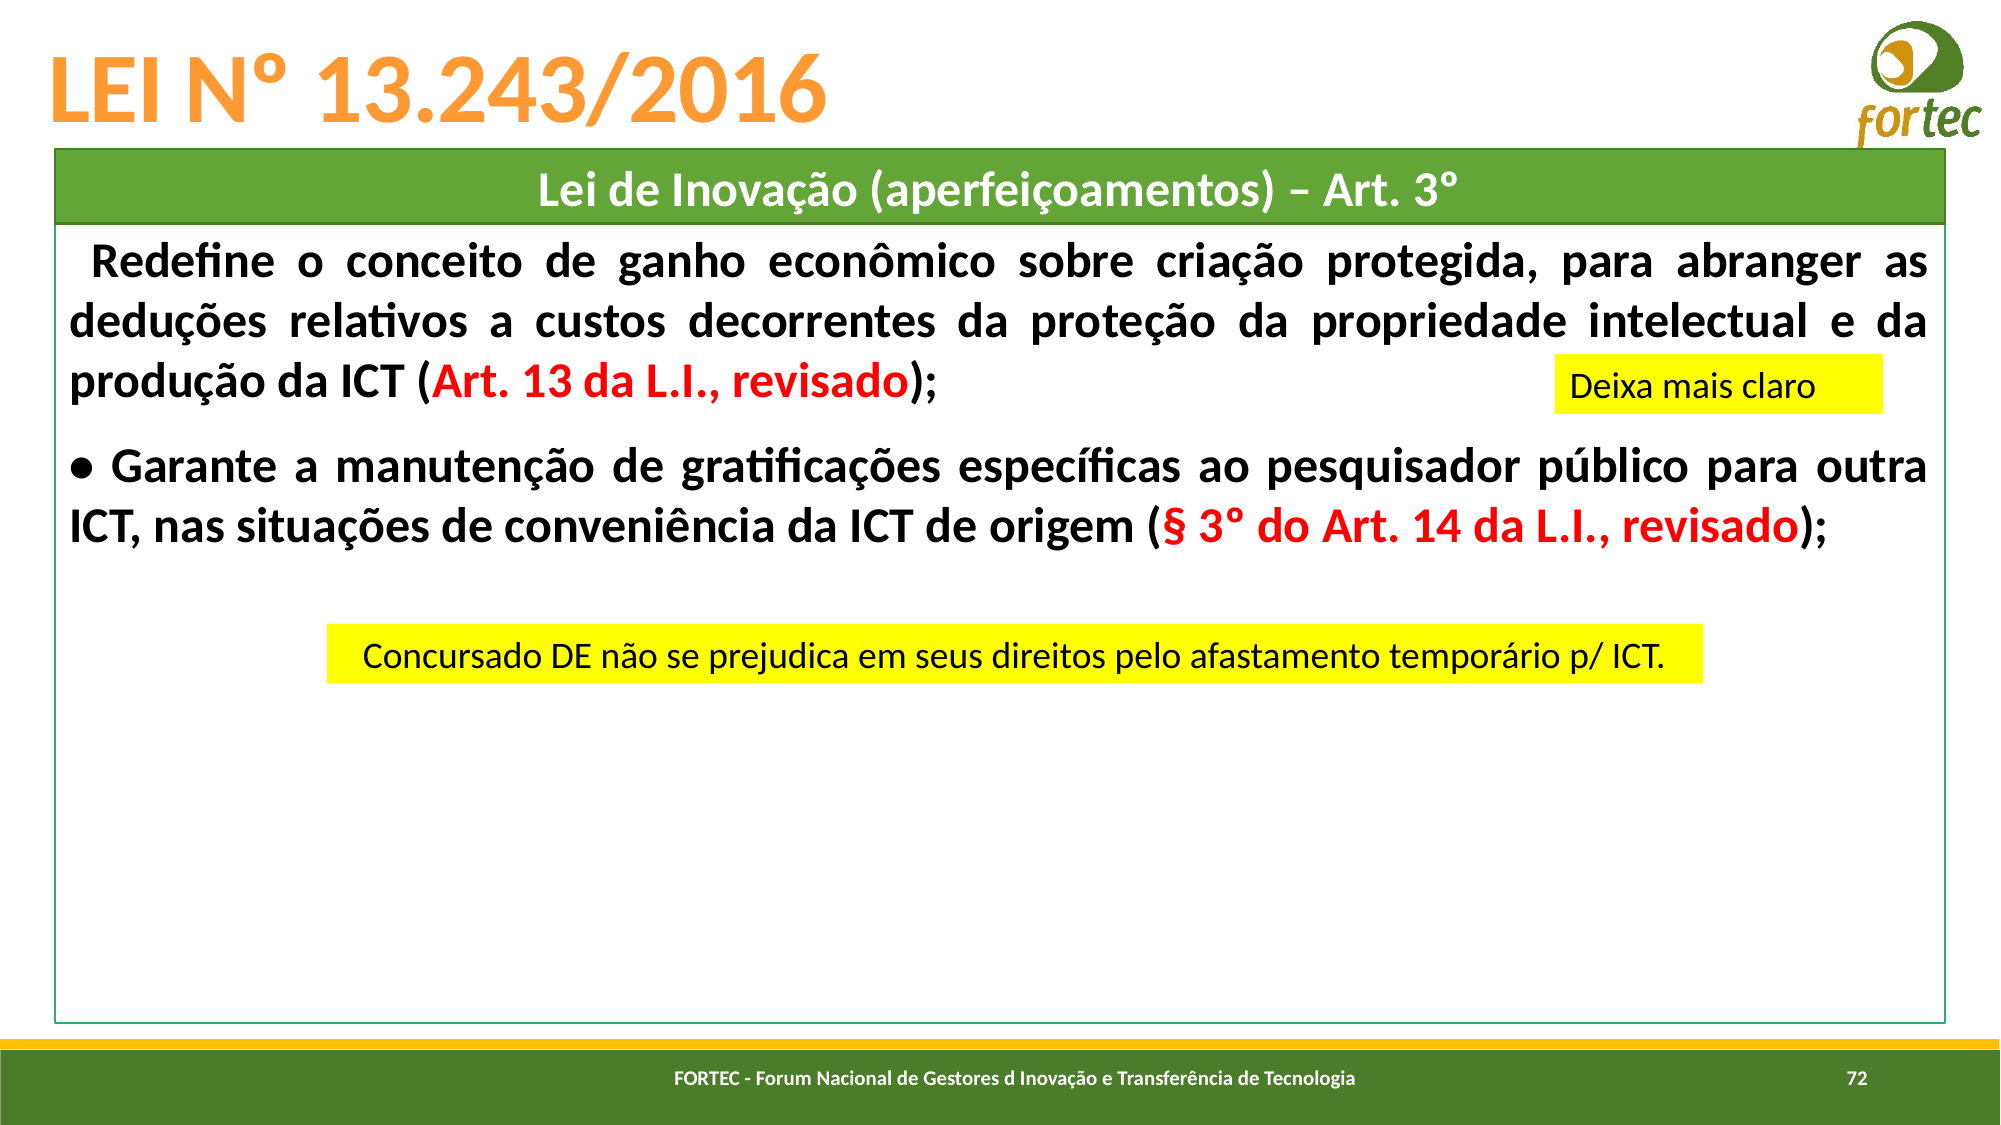

# LEI Nº 13.243/2016
Lei de Inovação (aperfeiçoamentos) – Art. 3º
 Redefine o conceito de ganho econômico sobre criação protegida, para abranger as deduções relativos a custos decorrentes da proteção da propriedade intelectual e da produção da ICT (Art. 13 da L.I., revisado);
• Garante a manutenção de gratificações específicas ao pesquisador público para outra ICT, nas situações de conveniência da ICT de origem (§ 3º do Art. 14 da L.I., revisado);
Deixa mais claro
Concursado DE não se prejudica em seus direitos pelo afastamento temporário p/ ICT.
FORTEC - Forum Nacional de Gestores d Inovação e Transferência de Tecnologia
72